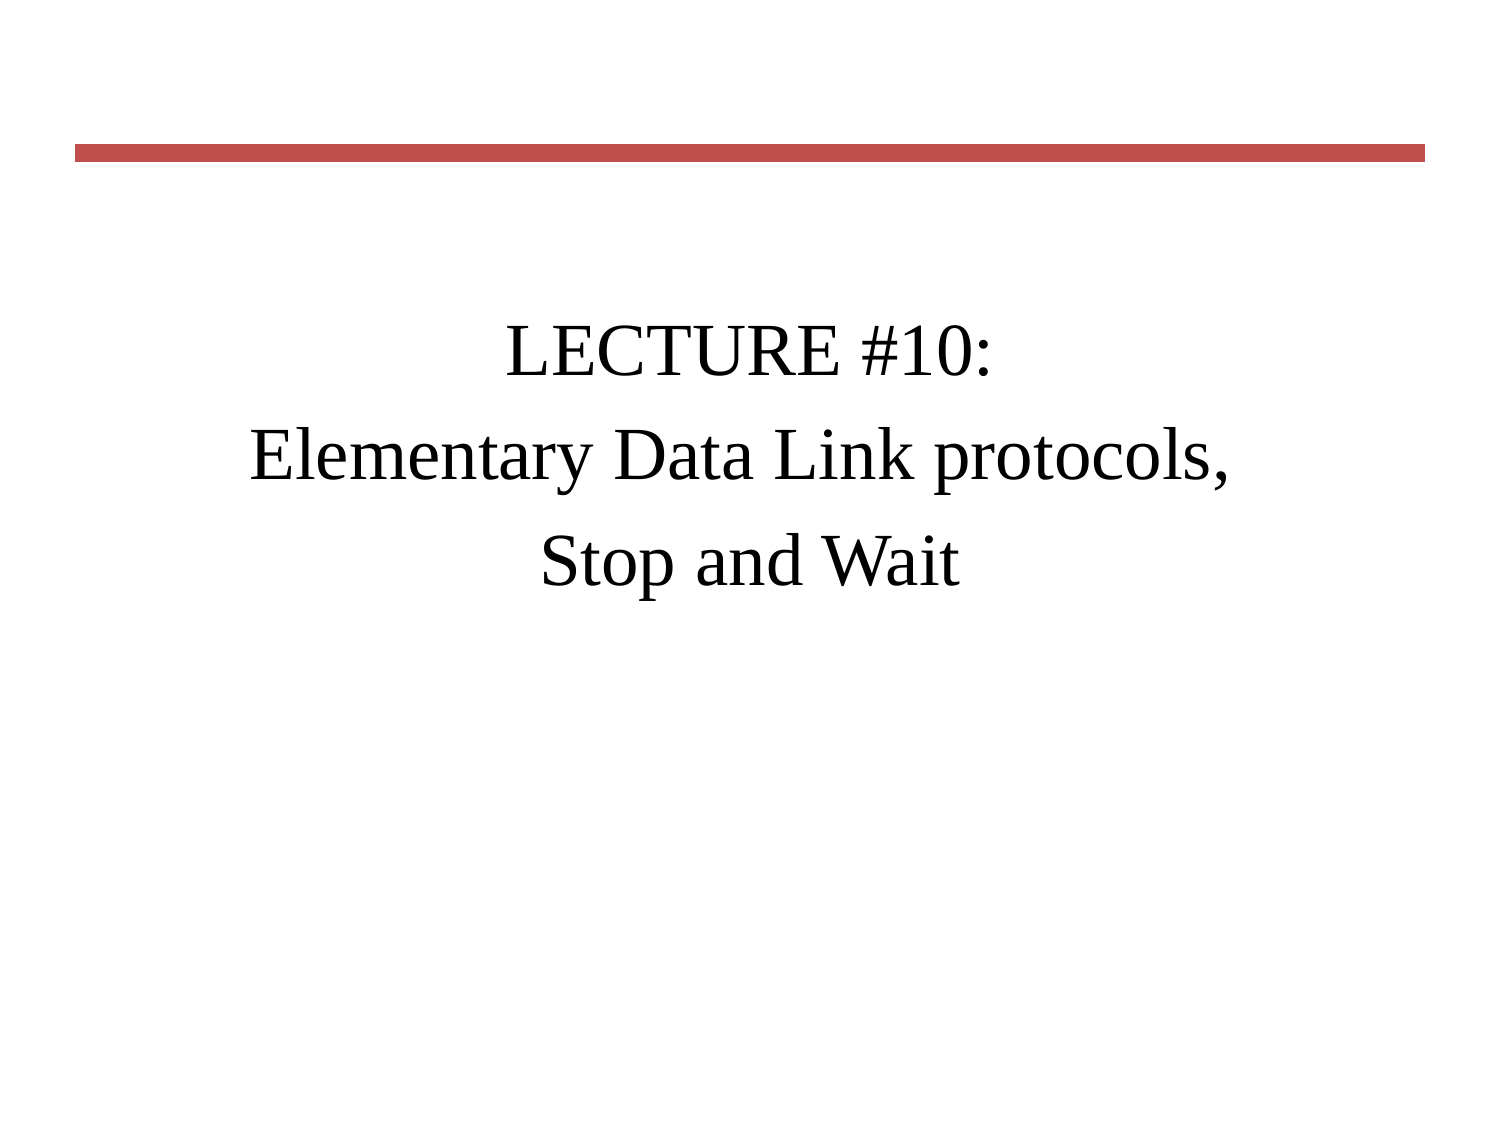

#

LECTURE #10:
Elementary Data Link protocols,
Stop and Wait